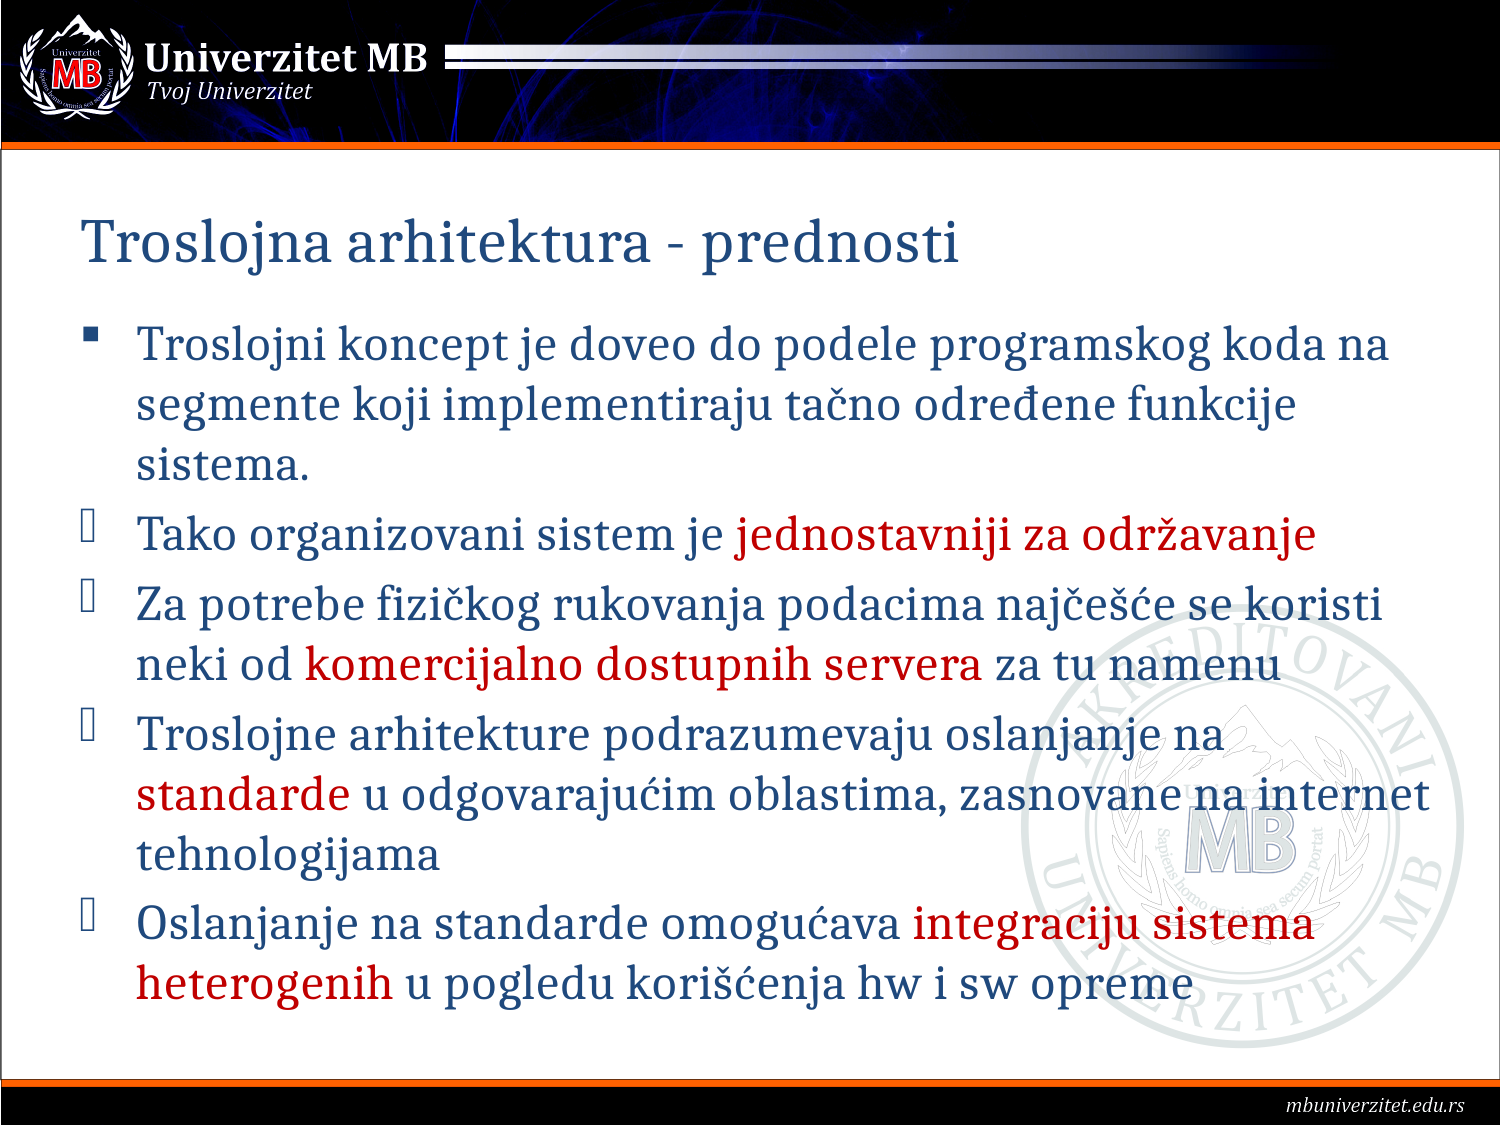

# Troslojna arhitektura - prednosti
Troslojni koncept je doveo do podele programskog koda na segmente koji implementiraju tačno određene funkcije sistema.
Tako organizovani sistem je jednostavniji za održavanje
Za potrebe fizičkog rukovanja podacima najčešće se koristi neki od komercijalno dostupnih servera za tu namenu
Troslojne arhitekture podrazumevaju oslanjanje na standarde u odgovarajućim oblastima, zasnovane na internet tehnologijama
Oslanjanje na standarde omogućava integraciju sistema heterogenih u pogledu korišćenja hw i sw opreme